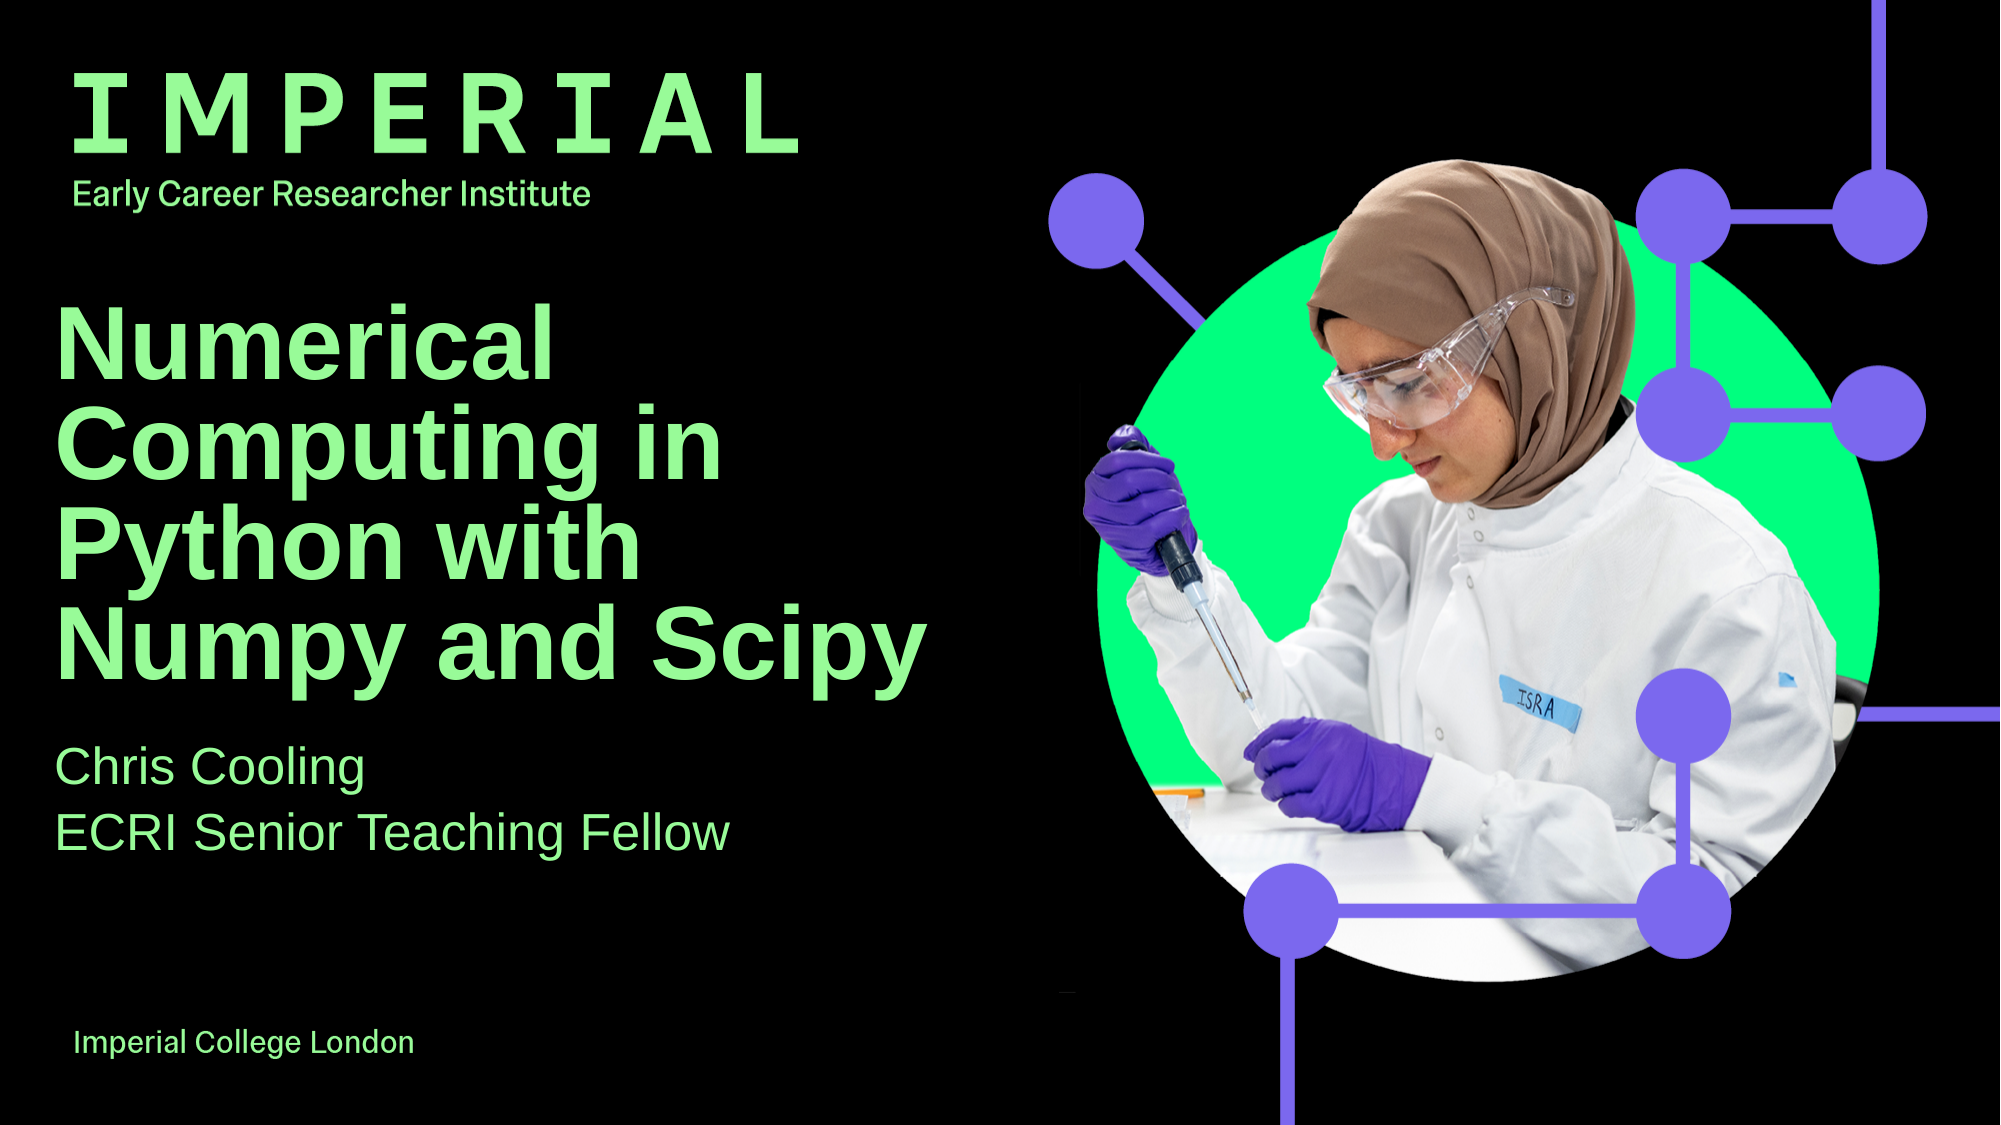

# Numerical Computing in Python with Numpy and Scipy
Chris Cooling
ECRI Senior Teaching Fellow